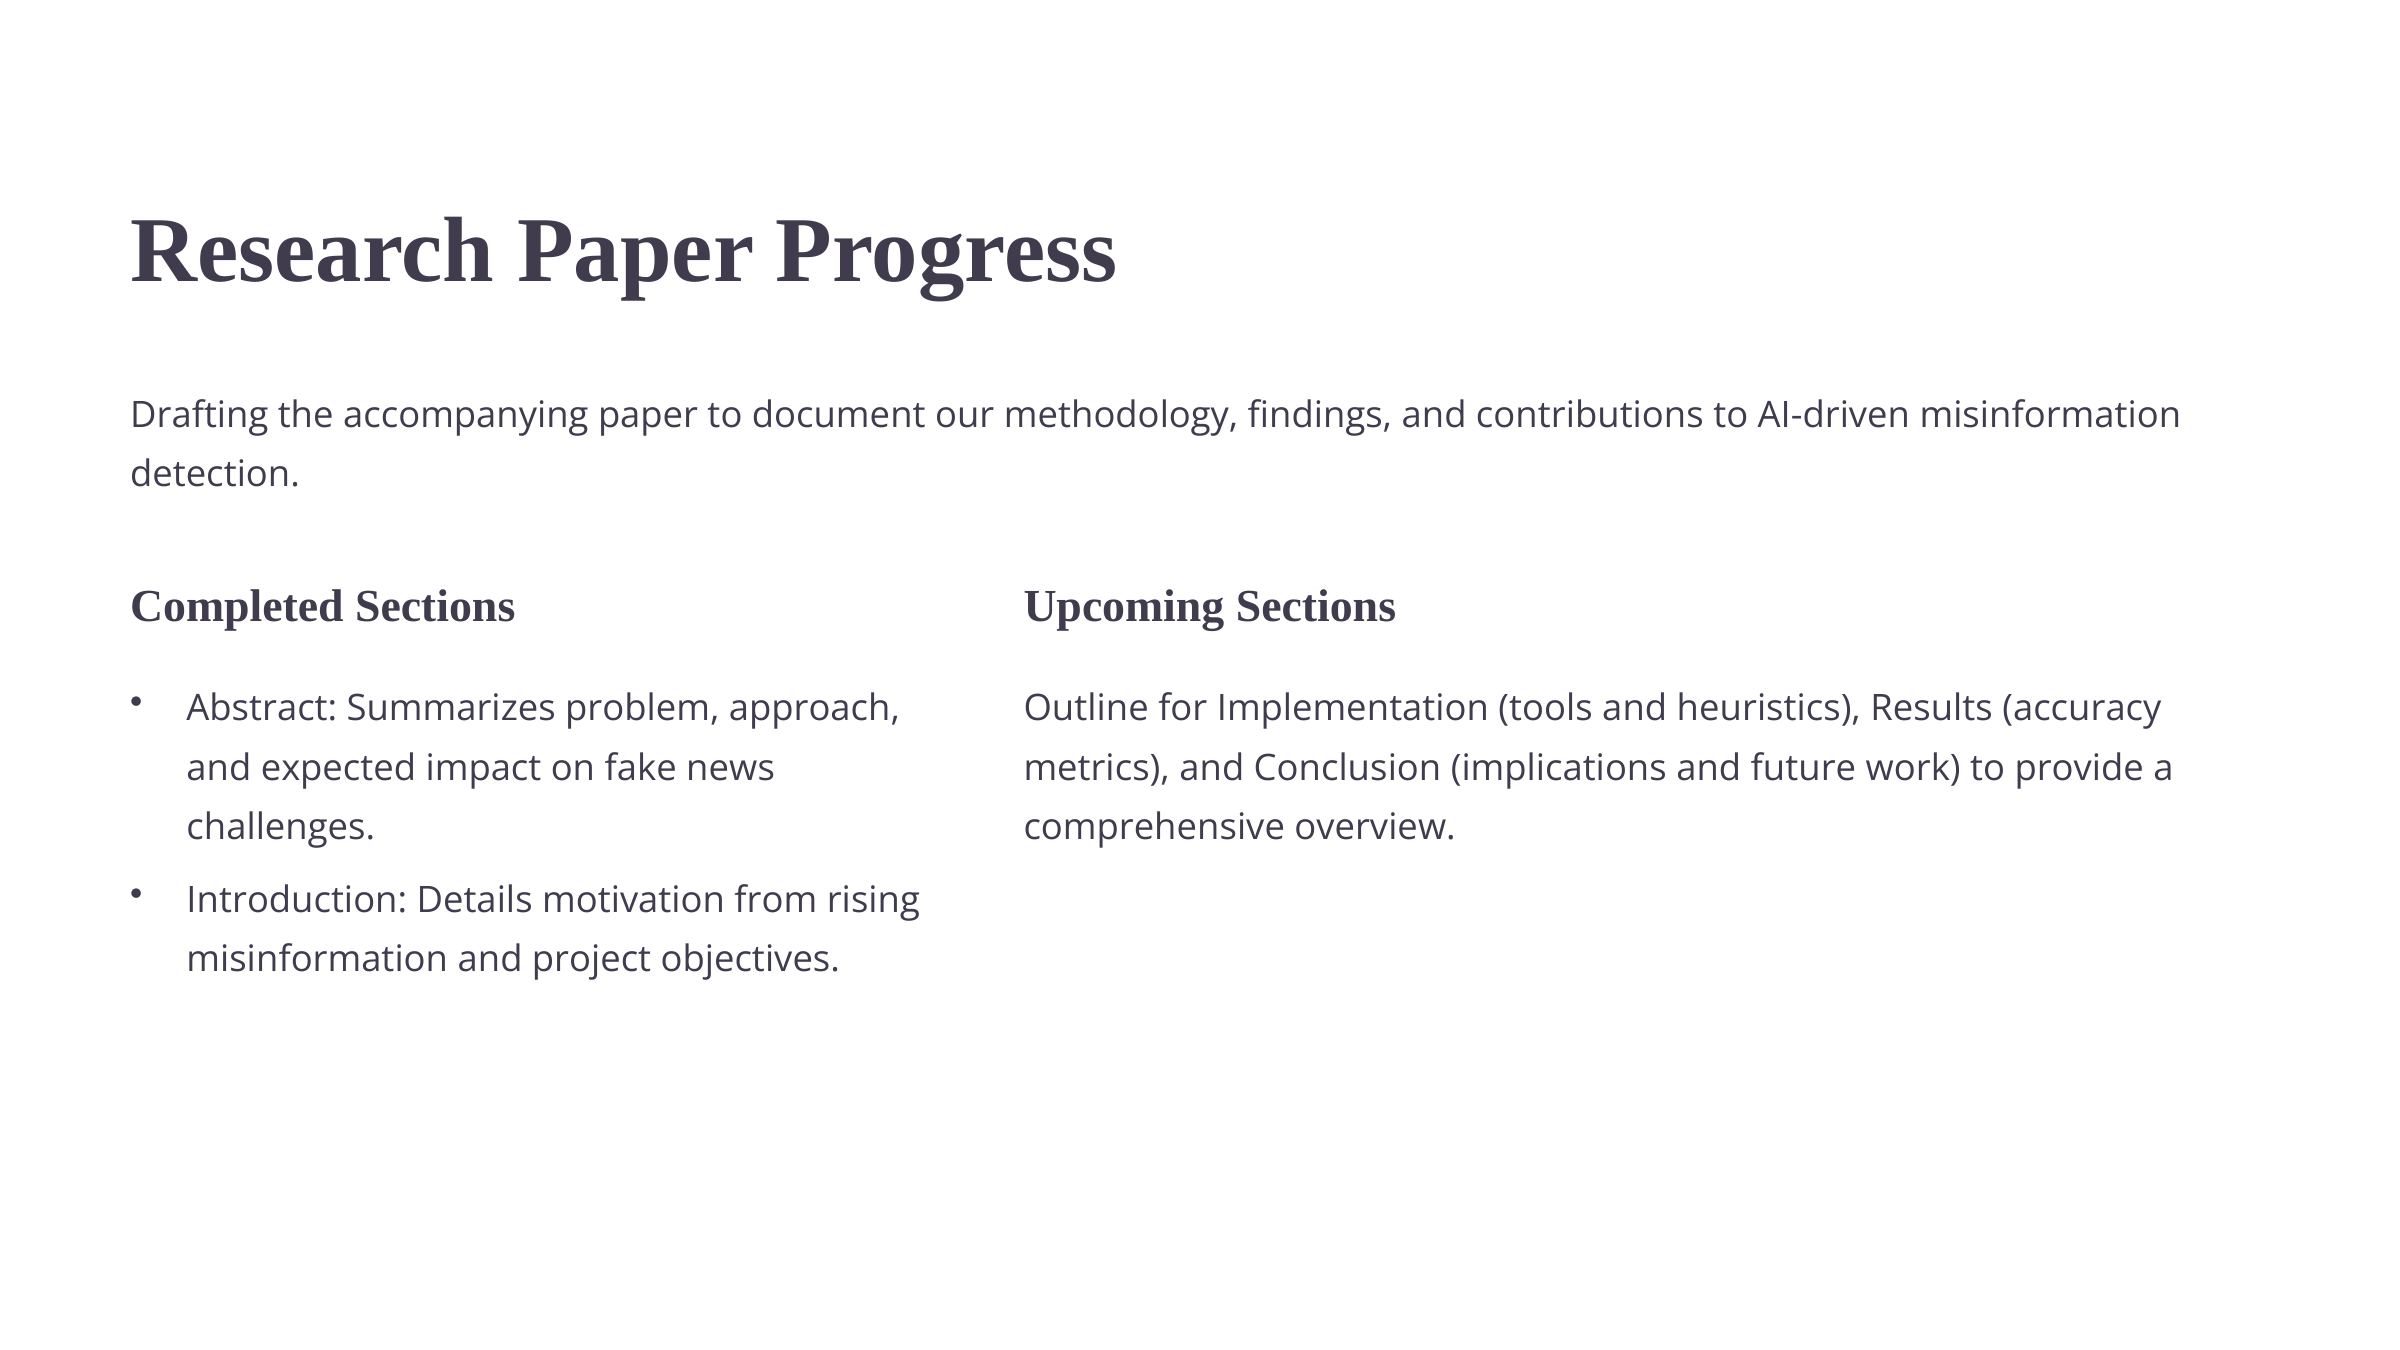

Research Paper Progress
Drafting the accompanying paper to document our methodology, findings, and contributions to AI-driven misinformation detection.
Completed Sections
Upcoming Sections
Abstract: Summarizes problem, approach, and expected impact on fake news challenges.
Outline for Implementation (tools and heuristics), Results (accuracy metrics), and Conclusion (implications and future work) to provide a comprehensive overview.
Introduction: Details motivation from rising misinformation and project objectives.